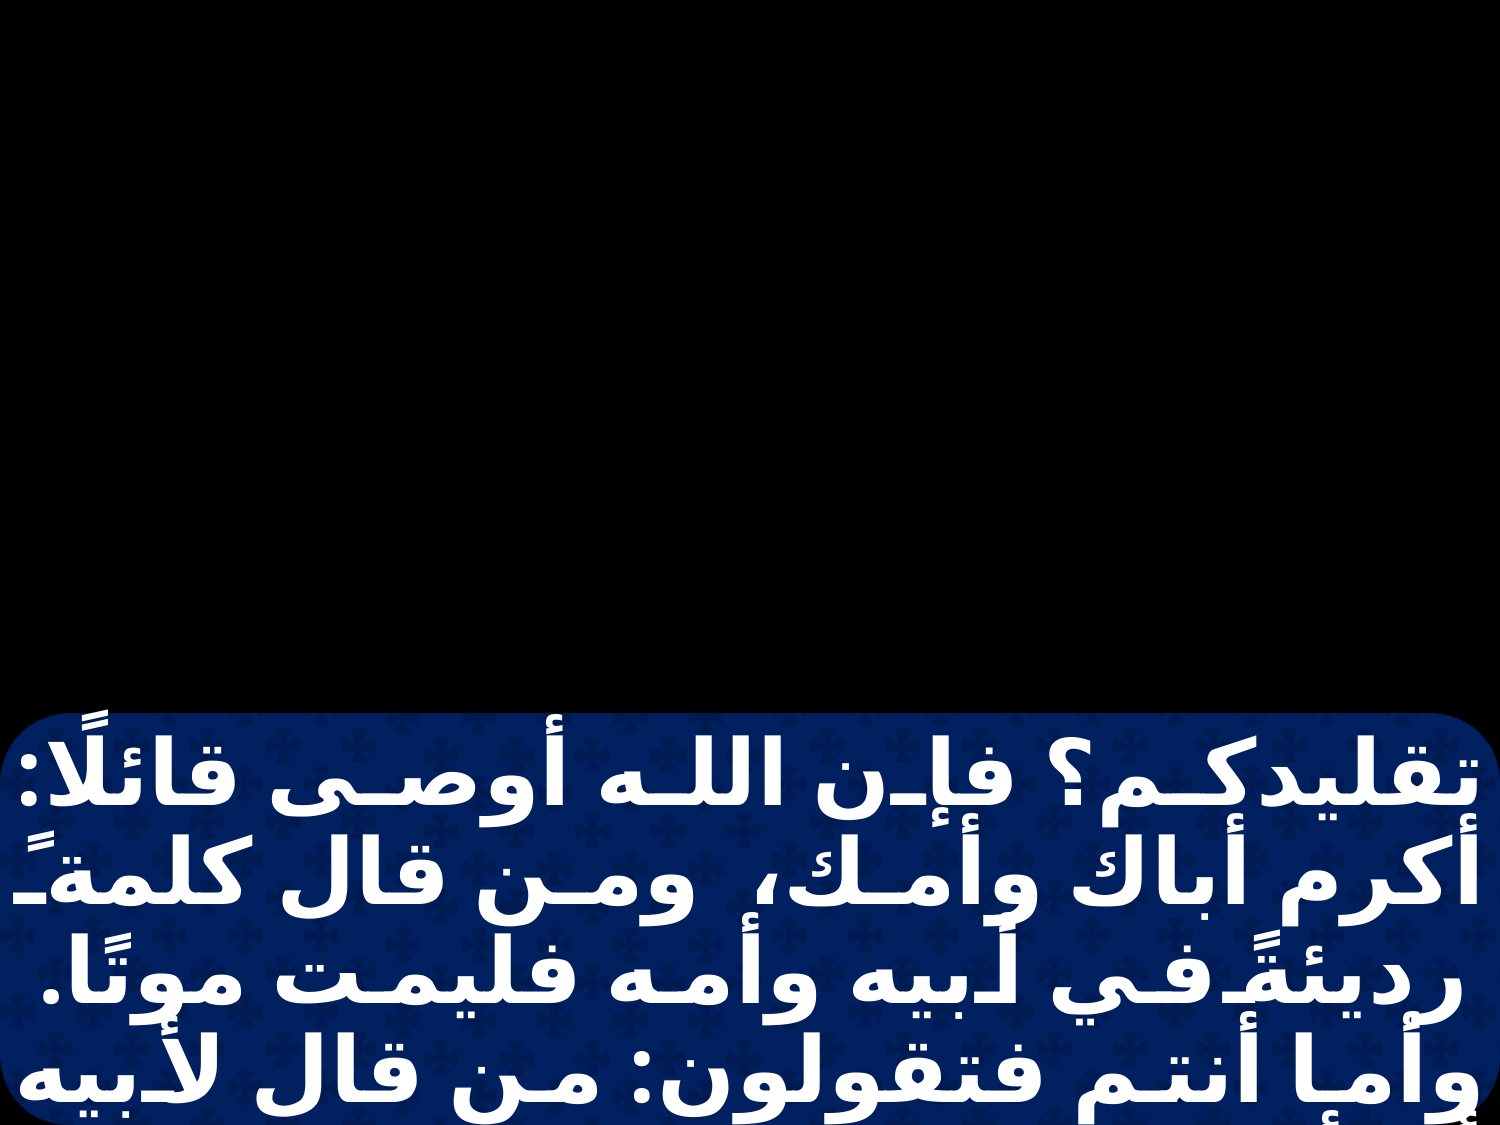

تقليدكم؟ فإن الله أوصى قائلًا: أكرم أباك وأمك،  ومن قال كلمةً رديئةً في أبيه وأمه فليمت موتًا.  وأما أنتم فتقولون: من قال لأبيه أو أمه قربانٌ هو  الذي تنتفع به مني. فلا يكرم أباه وأمه. فقد أبطلتم